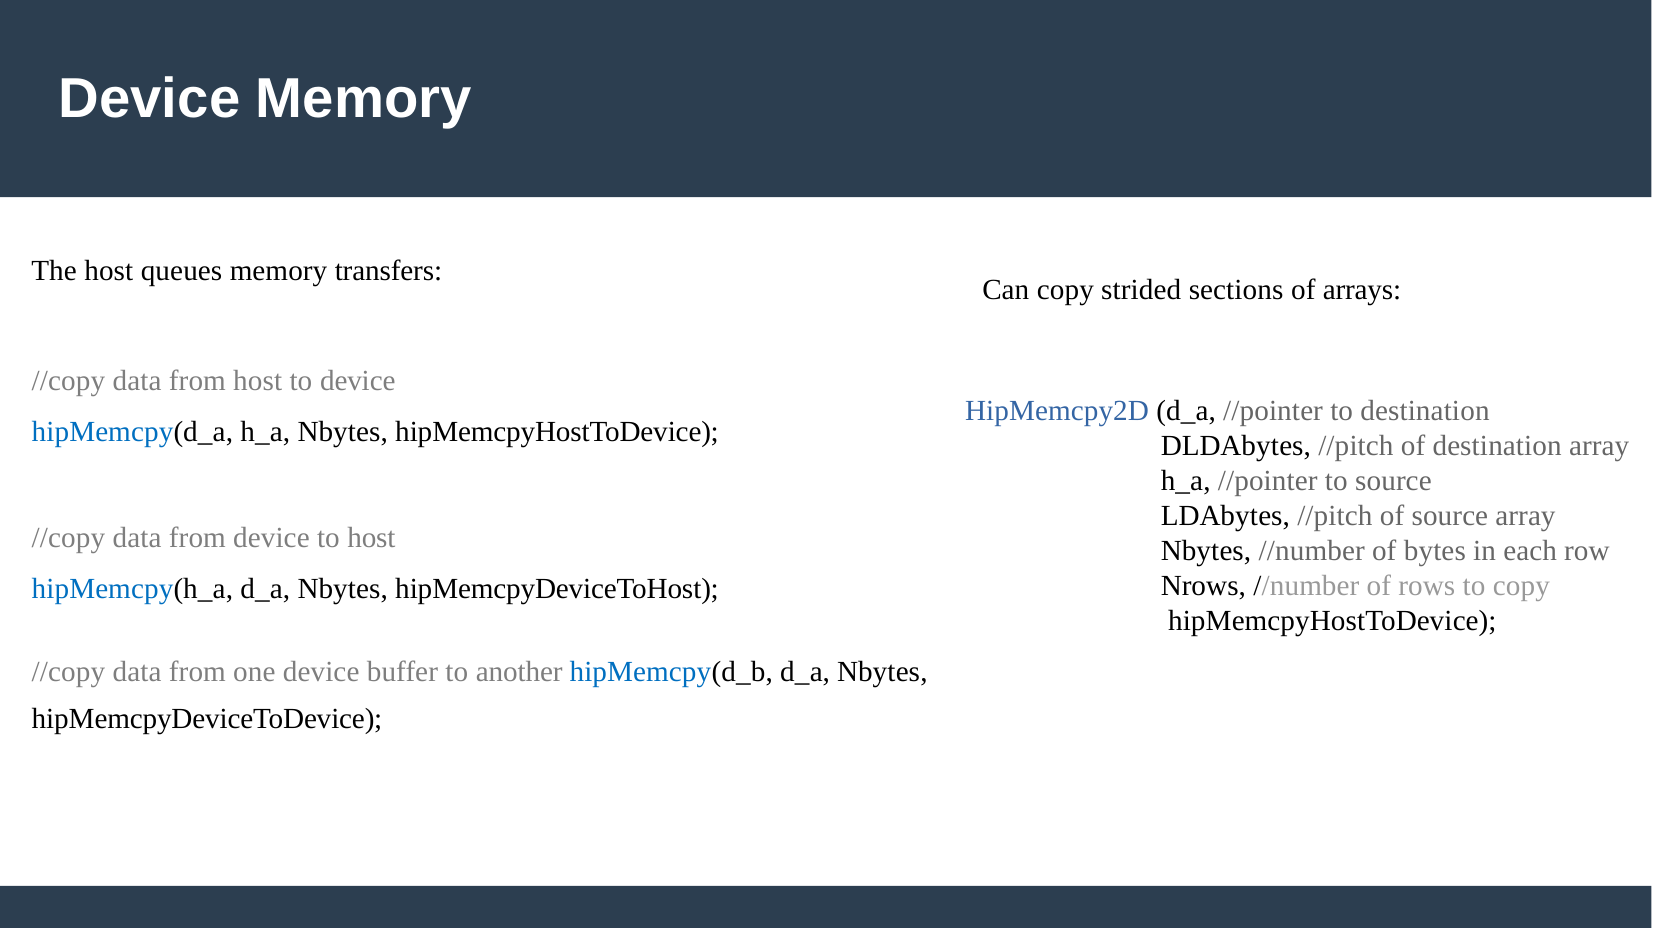

Device Memory
The host queues memory transfers:
Can copy strided sections of arrays:
//copy data from host to device
hipMemcpy(d_a, h_a, Nbytes, hipMemcpyHostToDevice);

//copy data from device to host
hipMemcpy(h_a, d_a, Nbytes, hipMemcpyDeviceToHost);

//copy data from one device buffer to another hipMemcpy(d_b, d_a, Nbytes, hipMemcpyDeviceToDevice);
HipMemcpy2D (d_a, //pointer to destination
                           DLDAbytes, //pitch of destination array
                           h_a, //pointer to source
                           LDAbytes, //pitch of source array
                           Nbytes, //number of bytes in each row
                           Nrows, //number of rows to copy
                            hipMemcpyHostToDevice);